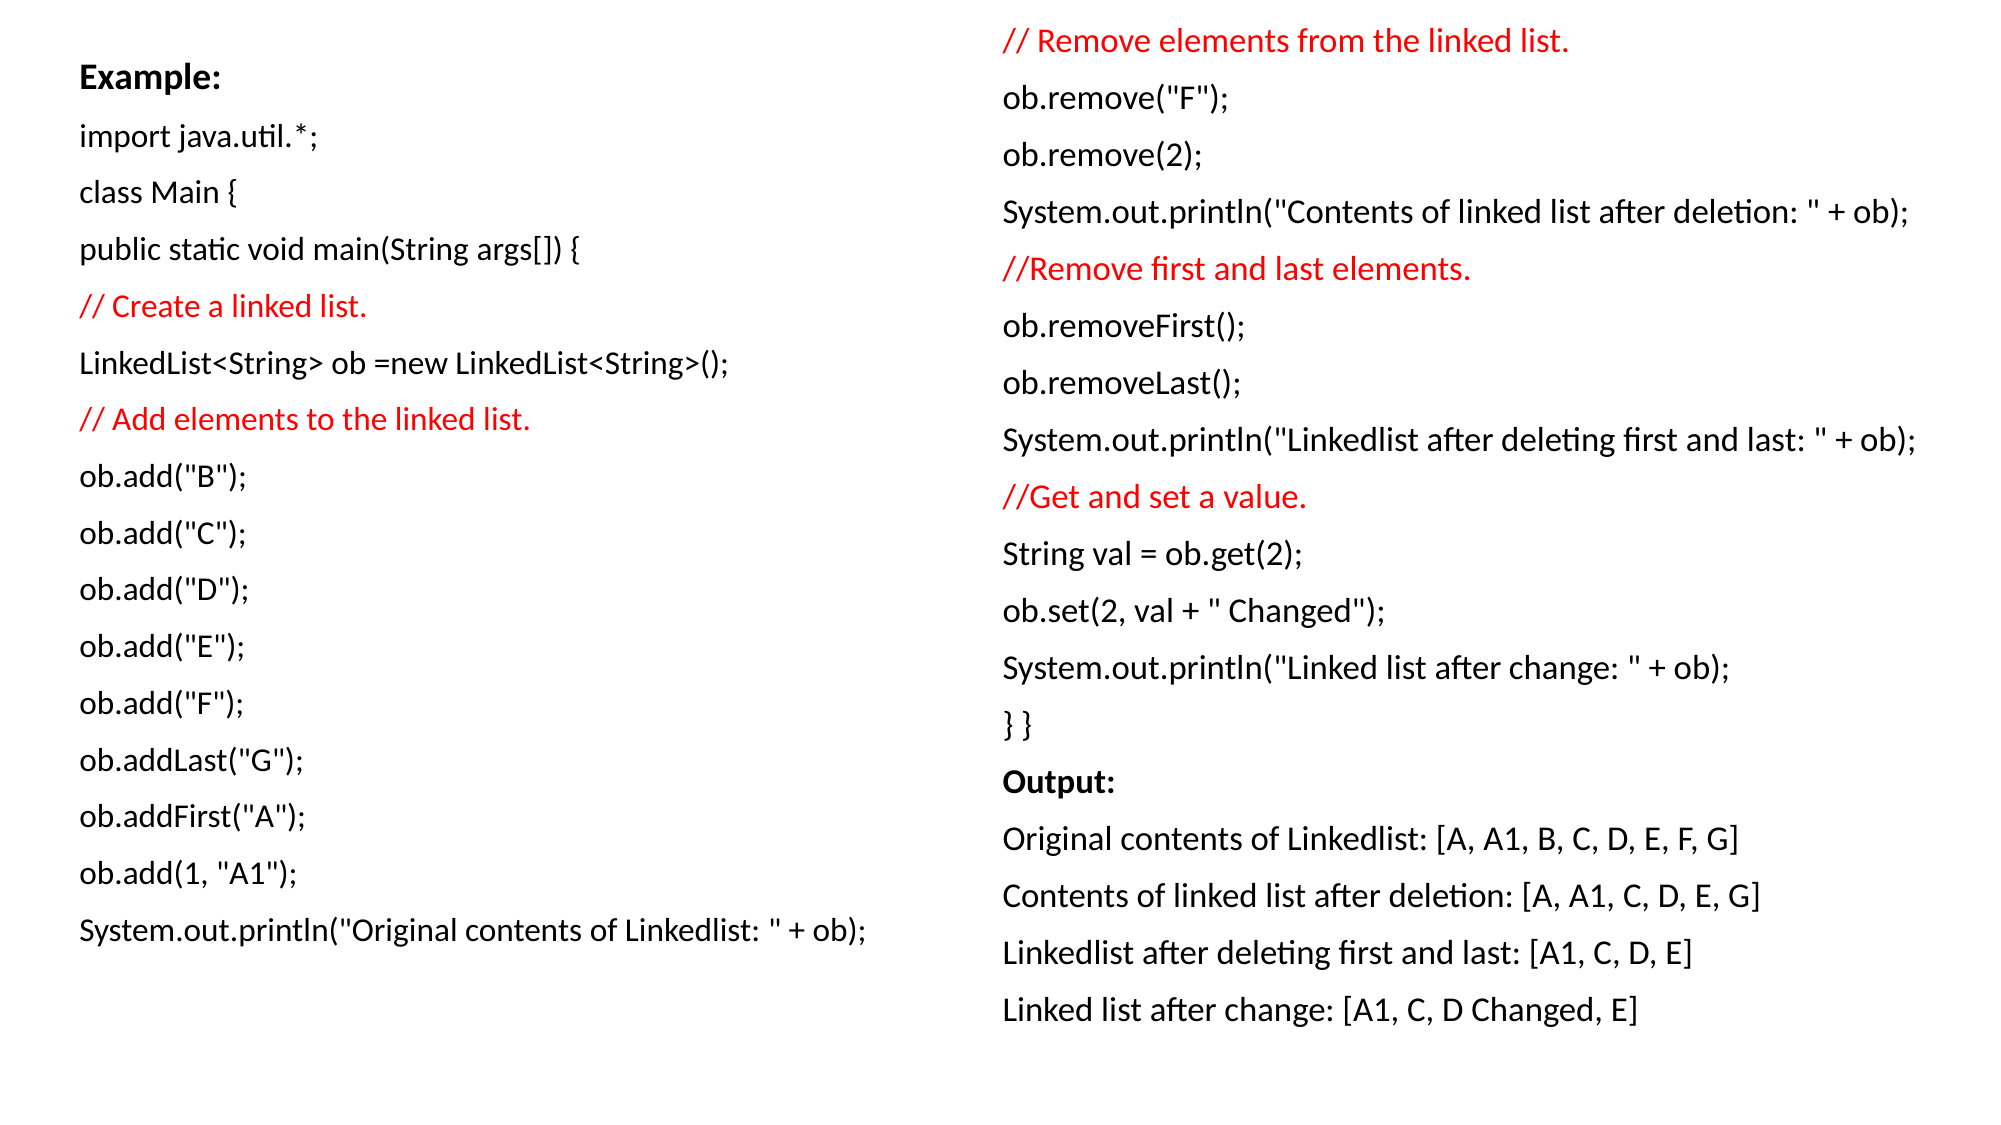

// Remove elements from the linked list.
ob.remove("F");
ob.remove(2);
System.out.println("Contents of linked list after deletion: " + ob);
//Remove first and last elements.
ob.removeFirst();
ob.removeLast();
System.out.println("Linkedlist after deleting first and last: " + ob);
//Get and set a value.
String val = ob.get(2);
ob.set(2, val + " Changed");
System.out.println("Linked list after change: " + ob);
} }
Output:
Original contents of Linkedlist: [A, A1, B, C, D, E, F, G]
Contents of linked list after deletion: [A, A1, C, D, E, G]
Linkedlist after deleting first and last: [A1, C, D, E]
Linked list after change: [A1, C, D Changed, E]
Example:
import java.util.*;
class Main {
public static void main(String args[]) {
// Create a linked list.
LinkedList<String> ob =new LinkedList<String>();
// Add elements to the linked list.
ob.add("B");
ob.add("C");
ob.add("D");
ob.add("E");
ob.add("F");
ob.addLast("G");
ob.addFirst("A");
ob.add(1, "A1");
System.out.println("Original contents of Linkedlist: " + ob);